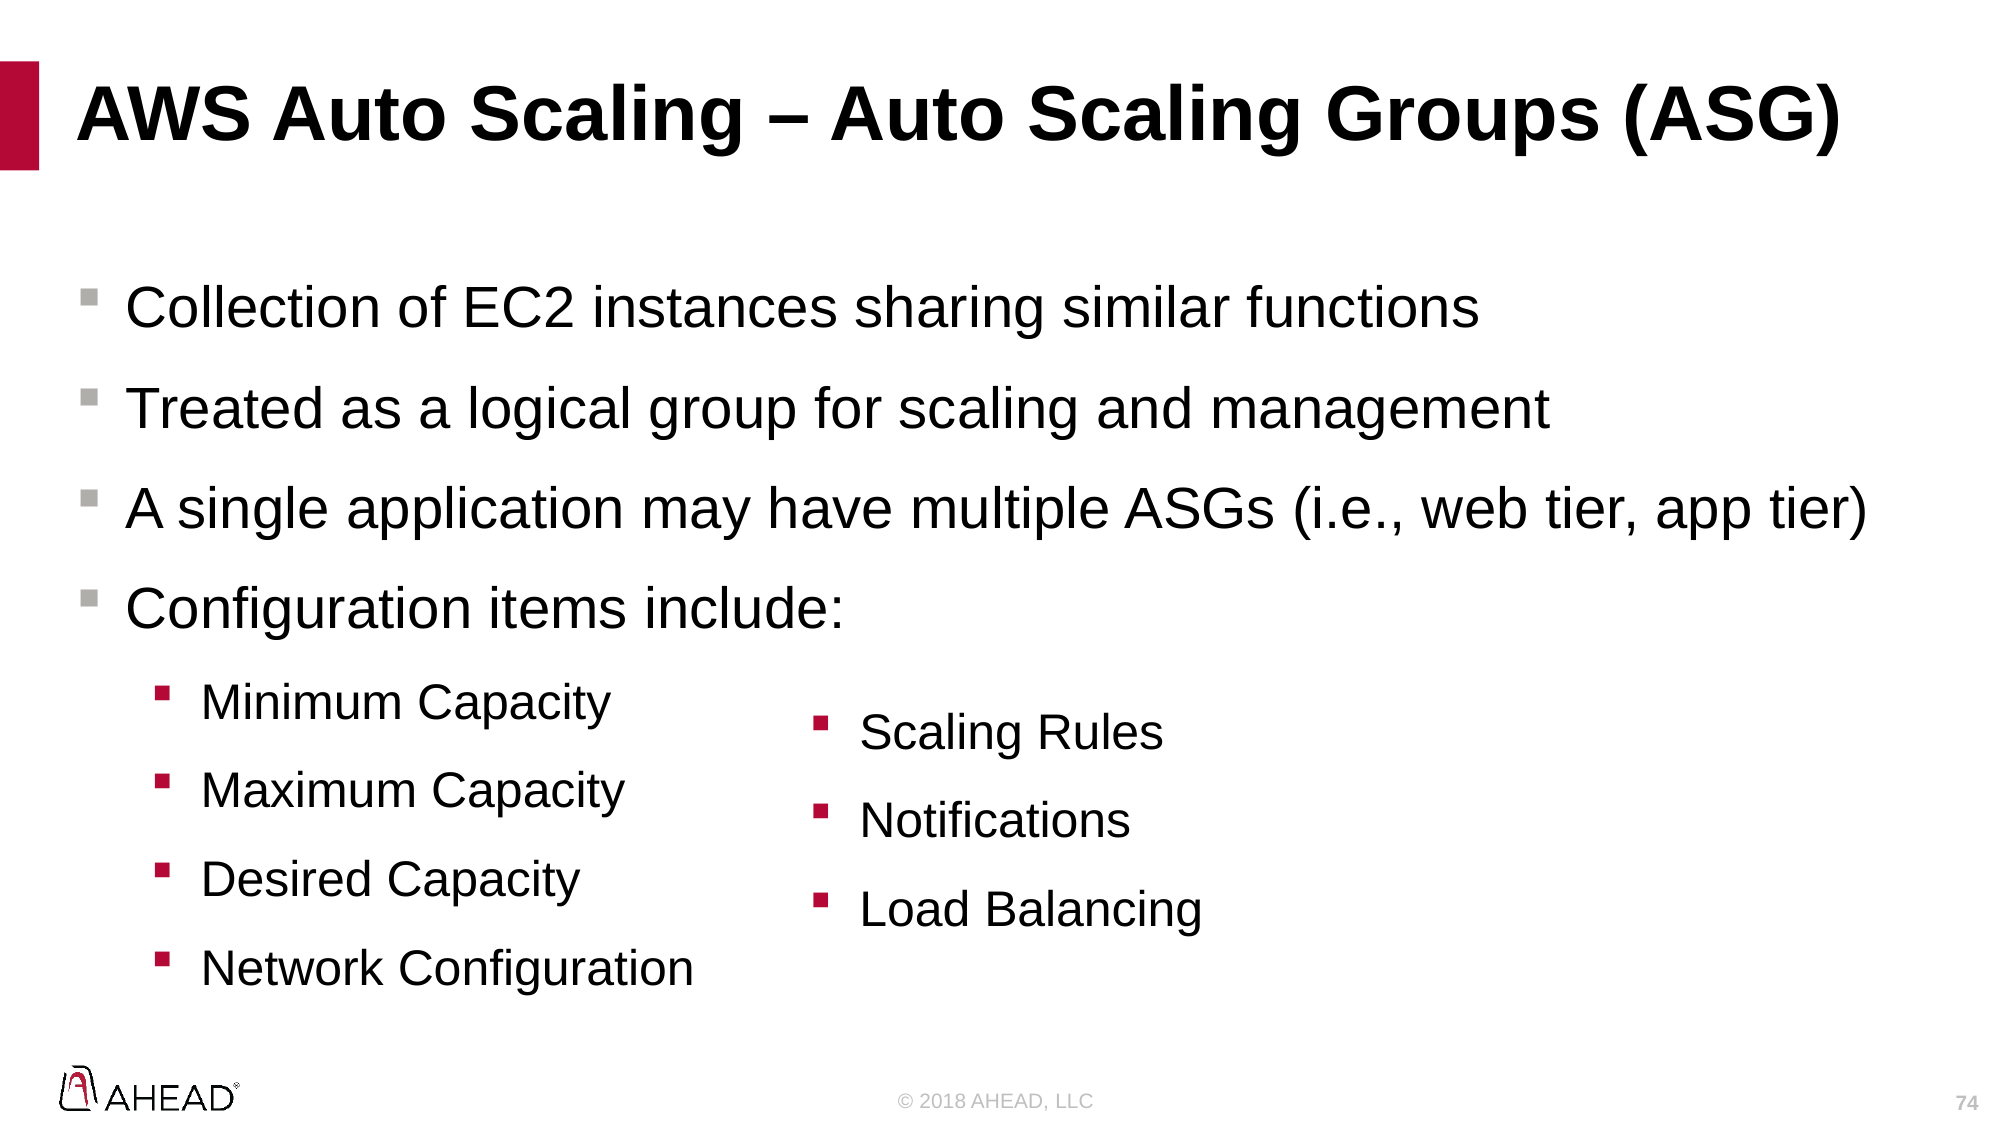

# AWS Auto Scaling – Auto Scaling Groups (ASG)
Collection of EC2 instances sharing similar functions
Treated as a logical group for scaling and management
A single application may have multiple ASGs (i.e., web tier, app tier)
Configuration items include:
Minimum Capacity
Maximum Capacity
Desired Capacity
Network Configuration

Scaling Rules
Notifications
Load Balancing